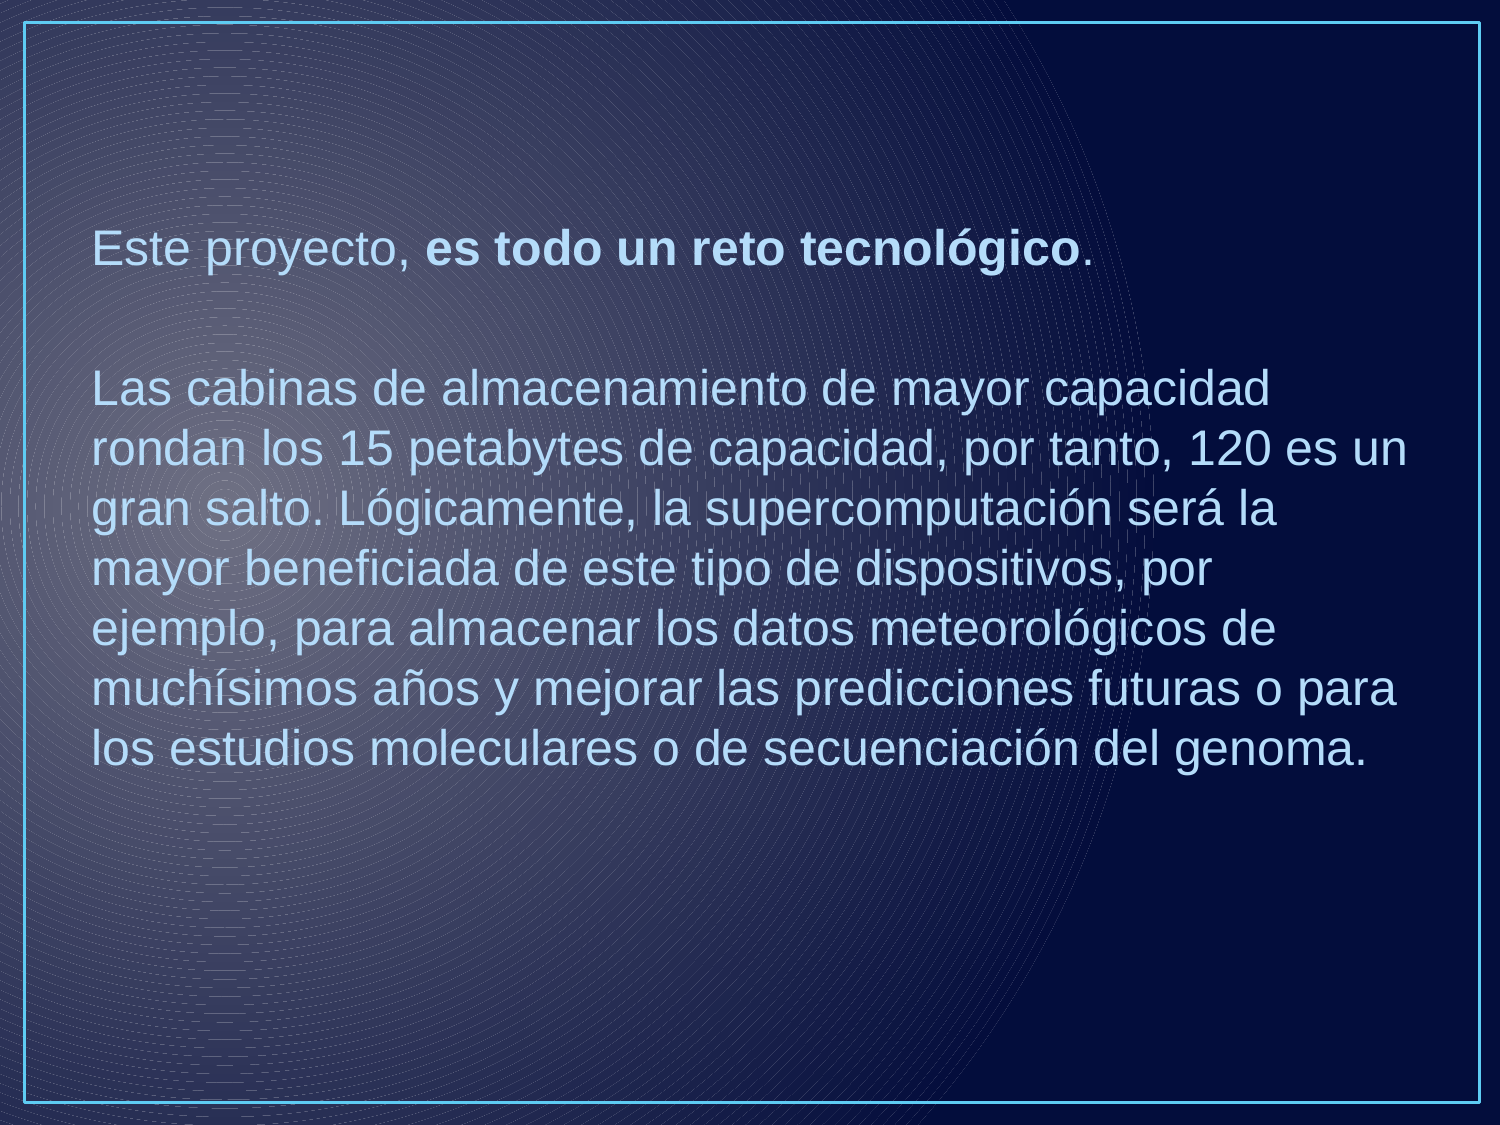

Este proyecto, es todo un reto tecnológico.

Las cabinas de almacenamiento de mayor capacidad rondan los 15 petabytes de capacidad, por tanto, 120 es un gran salto. Lógicamente, la supercomputación será la mayor beneficiada de este tipo de dispositivos, por ejemplo, para almacenar los datos meteorológicos de muchísimos años y mejorar las predicciones futuras o para los estudios moleculares o de secuenciación del genoma.